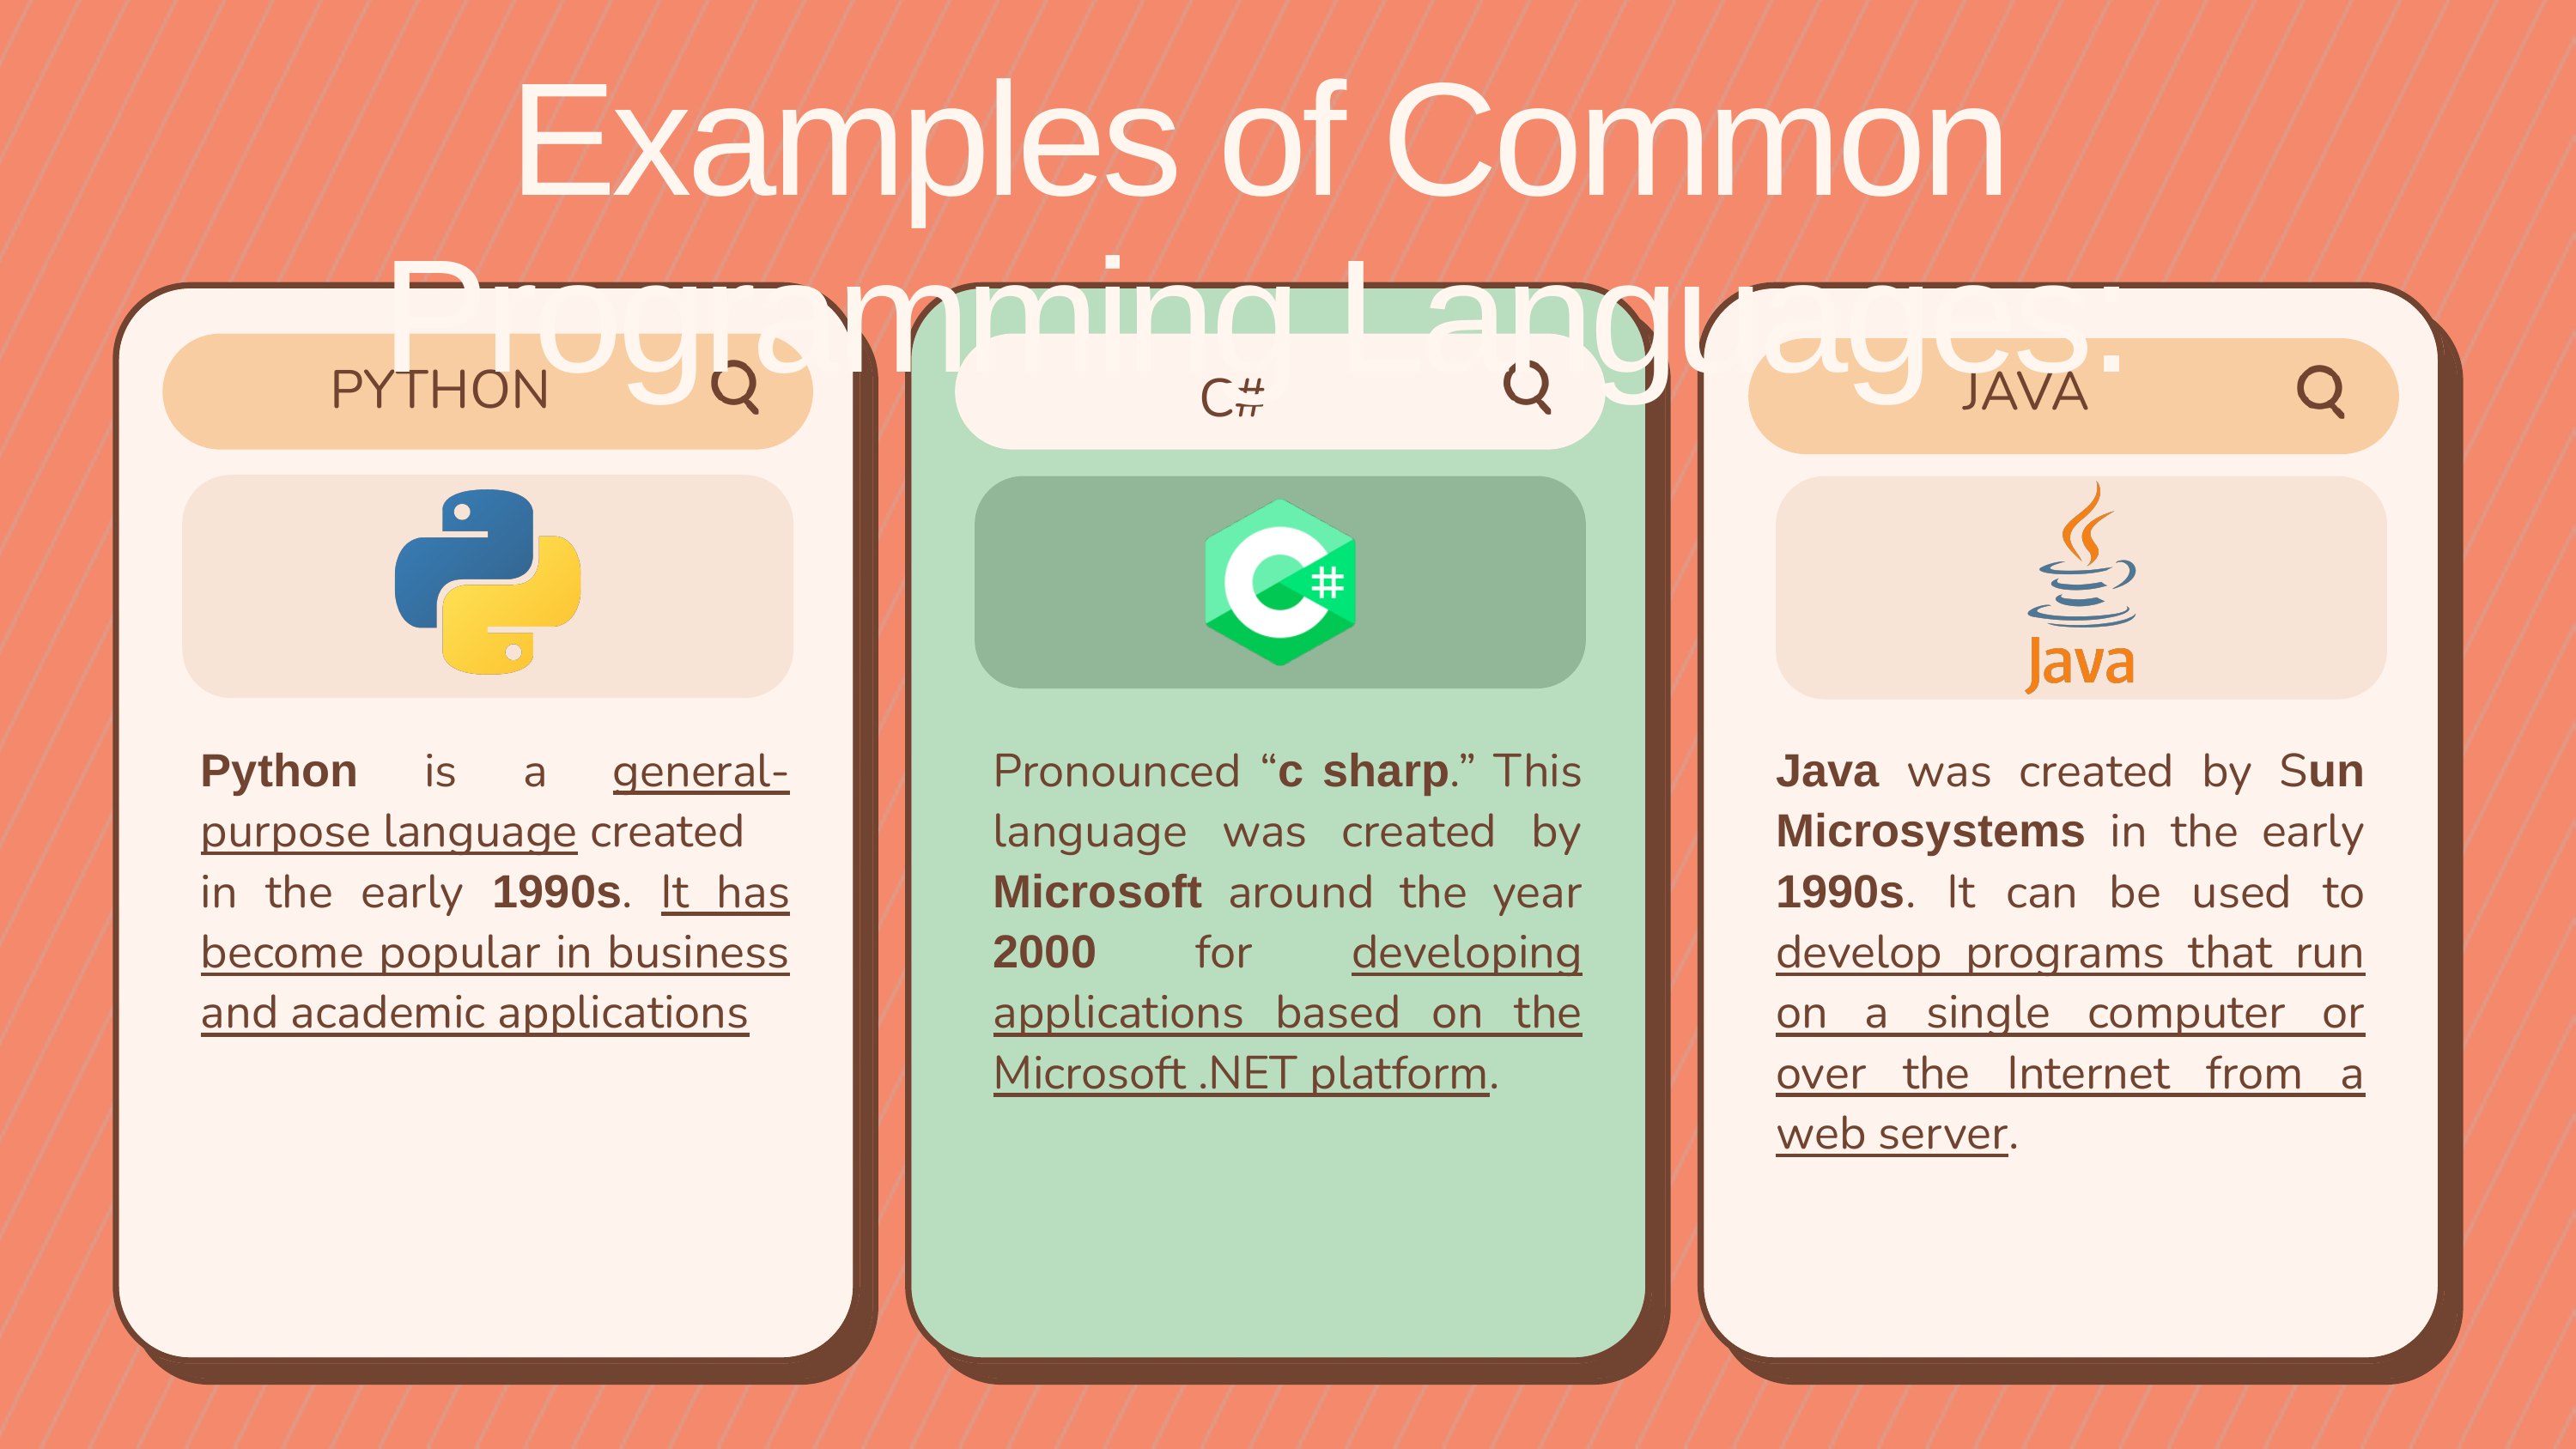

Examples of Common Programming Languages:

JAVA

PYTHON
C#

Python is a general-purpose language created
in the early 1990s. It has become popular in business and academic applications
Pronounced “c sharp.” This language was created by Microsoft around the year 2000 for developing applications based on the Microsoft .NET platform.
Java was created by Sun Microsystems in the early 1990s. It can be used to develop programs that run on a single computer or over the Internet from a web server.